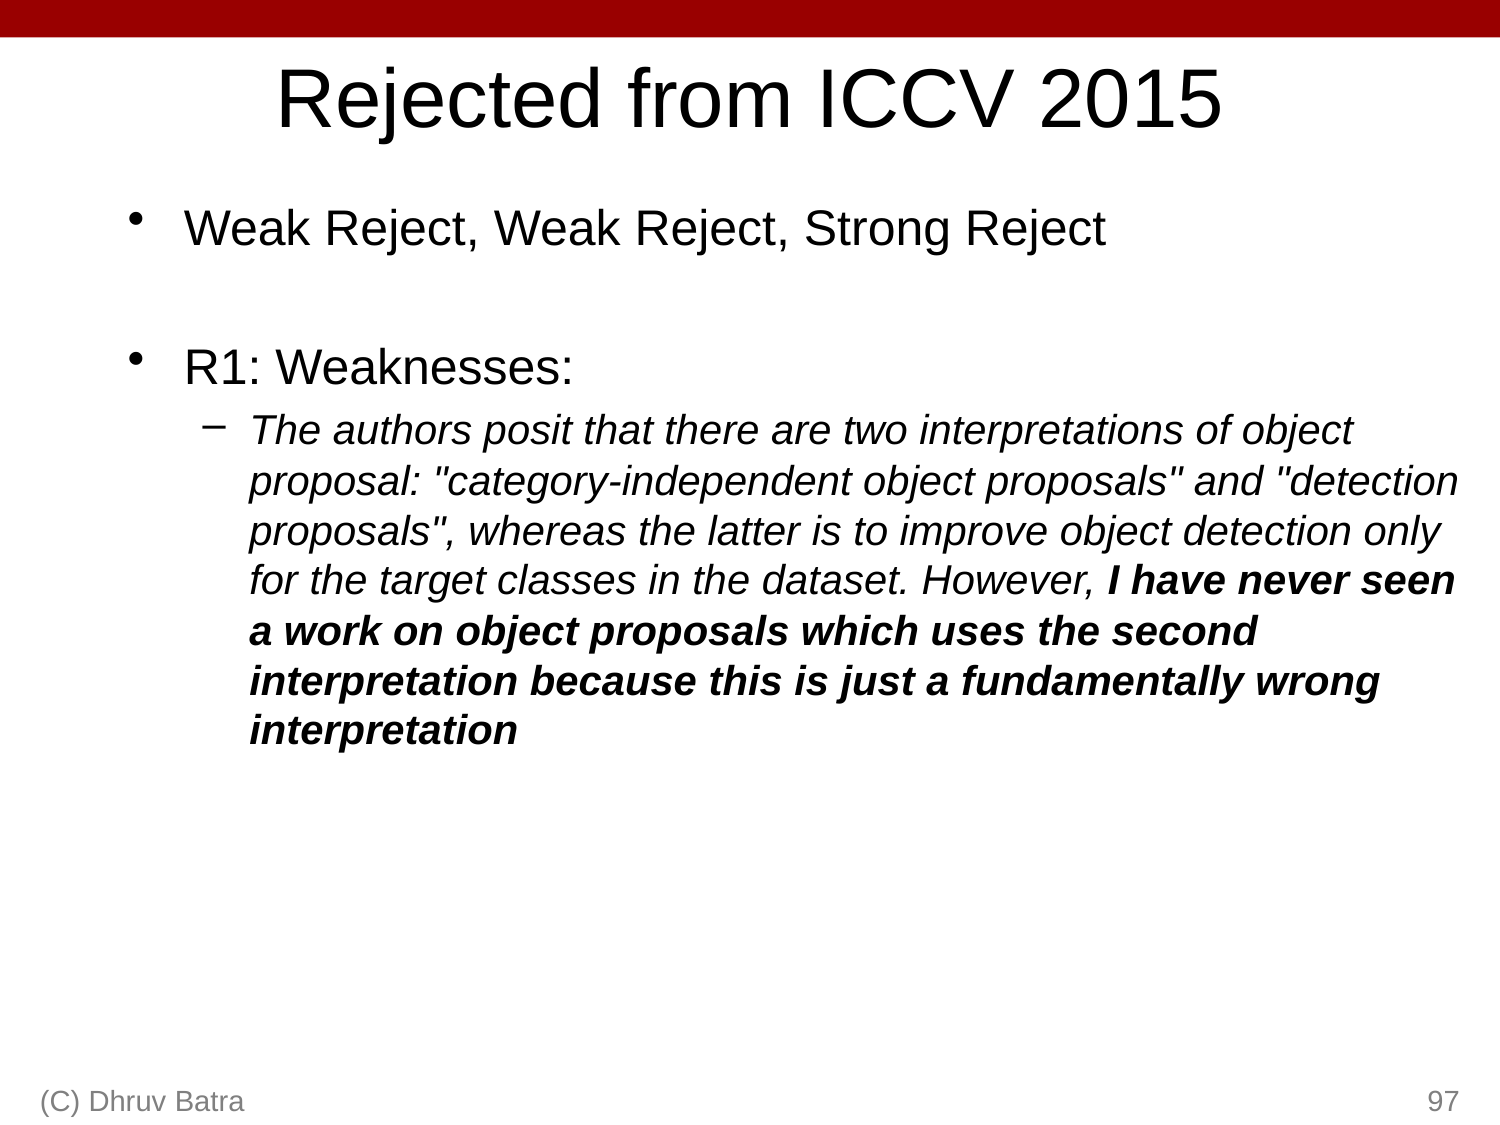

# Rejected from ICCV 2015
Weak Reject, Weak Reject, Strong Reject

R1: Weaknesses:
The authors posit that there are two interpretations of object proposal: "category-independent object proposals" and "detection proposals", whereas the latter is to improve object detection only for the target classes in the dataset. However, I have never seen a work on object proposals which uses the second interpretation because this is just a fundamentally wrong interpretation

(C) Dhruv Batra
97